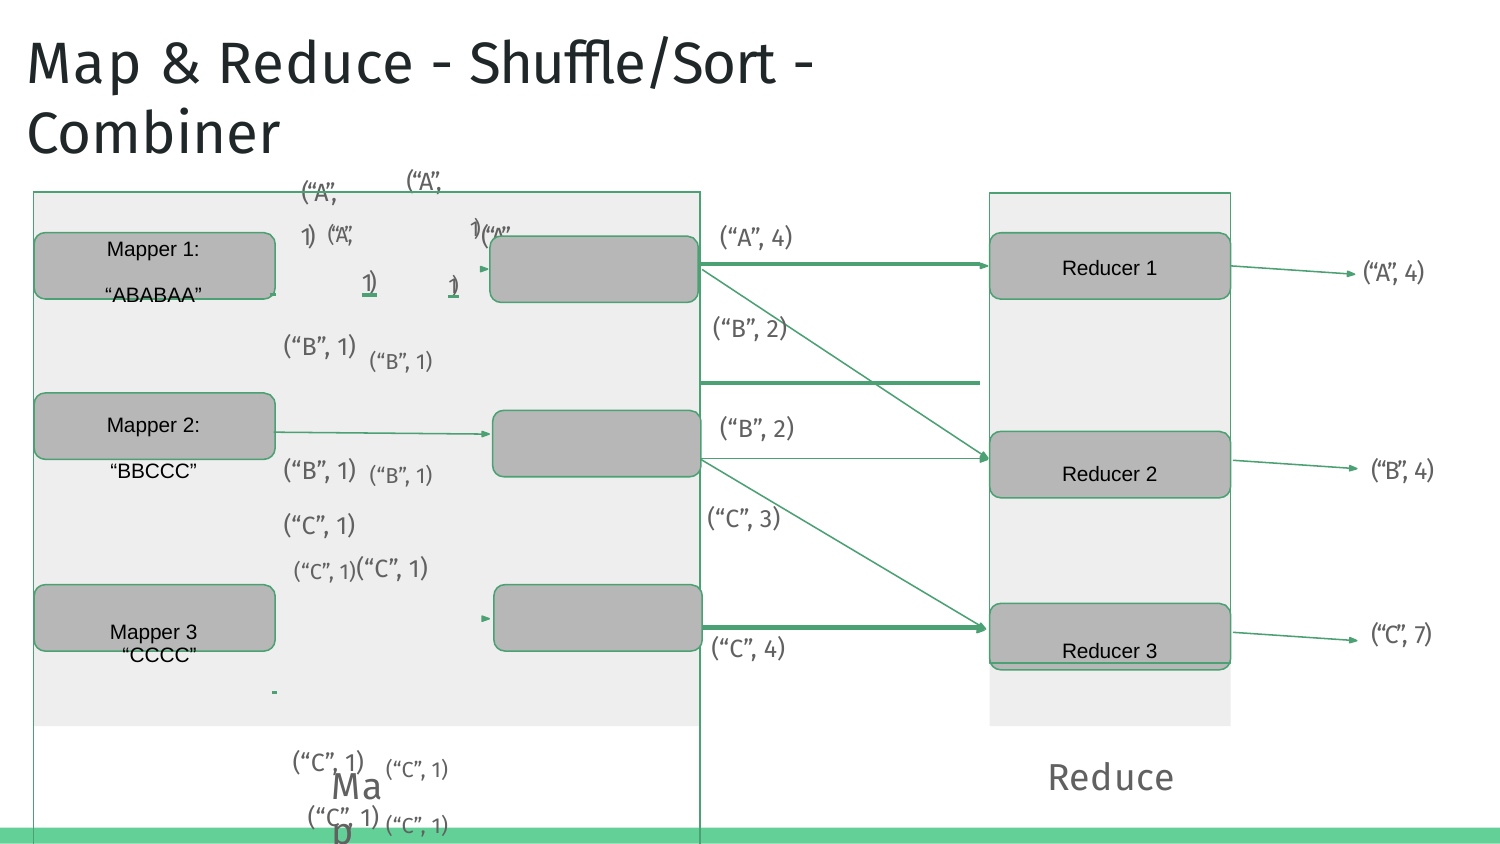

# Map & Reduce - Shuffle/Sort - Combiner
(“A”,
(“A”,
| Mapper 1: “ABABAA” Mapper 2: “BBCCC” Mapper 3 “CCCC” | 1) (“A”, 1)(“A”, 1) 1) (“B”, 1) (“B”, 1) (“B”, 1) (“B”, 1) (“C”, 1) (“C”, 1)(“C”, 1) (“C”, 1) (“C”, 1) (“C”, 1) (“C”, 1) | Combiner Combiner Combiner | (“A”, 4) |
| --- | --- | --- | --- |
|  |  |  | (“B”, 2) |
|  |  |  | (“B”, 2) |
|  |  |  | (“C”, 3) |
|  |  |  | (“C”, 4) |

Reducer 1

Reducer 2

Reducer 3

(“A”, 4)

(“B”, 4)

(“C”, 7)
Reduce
Map